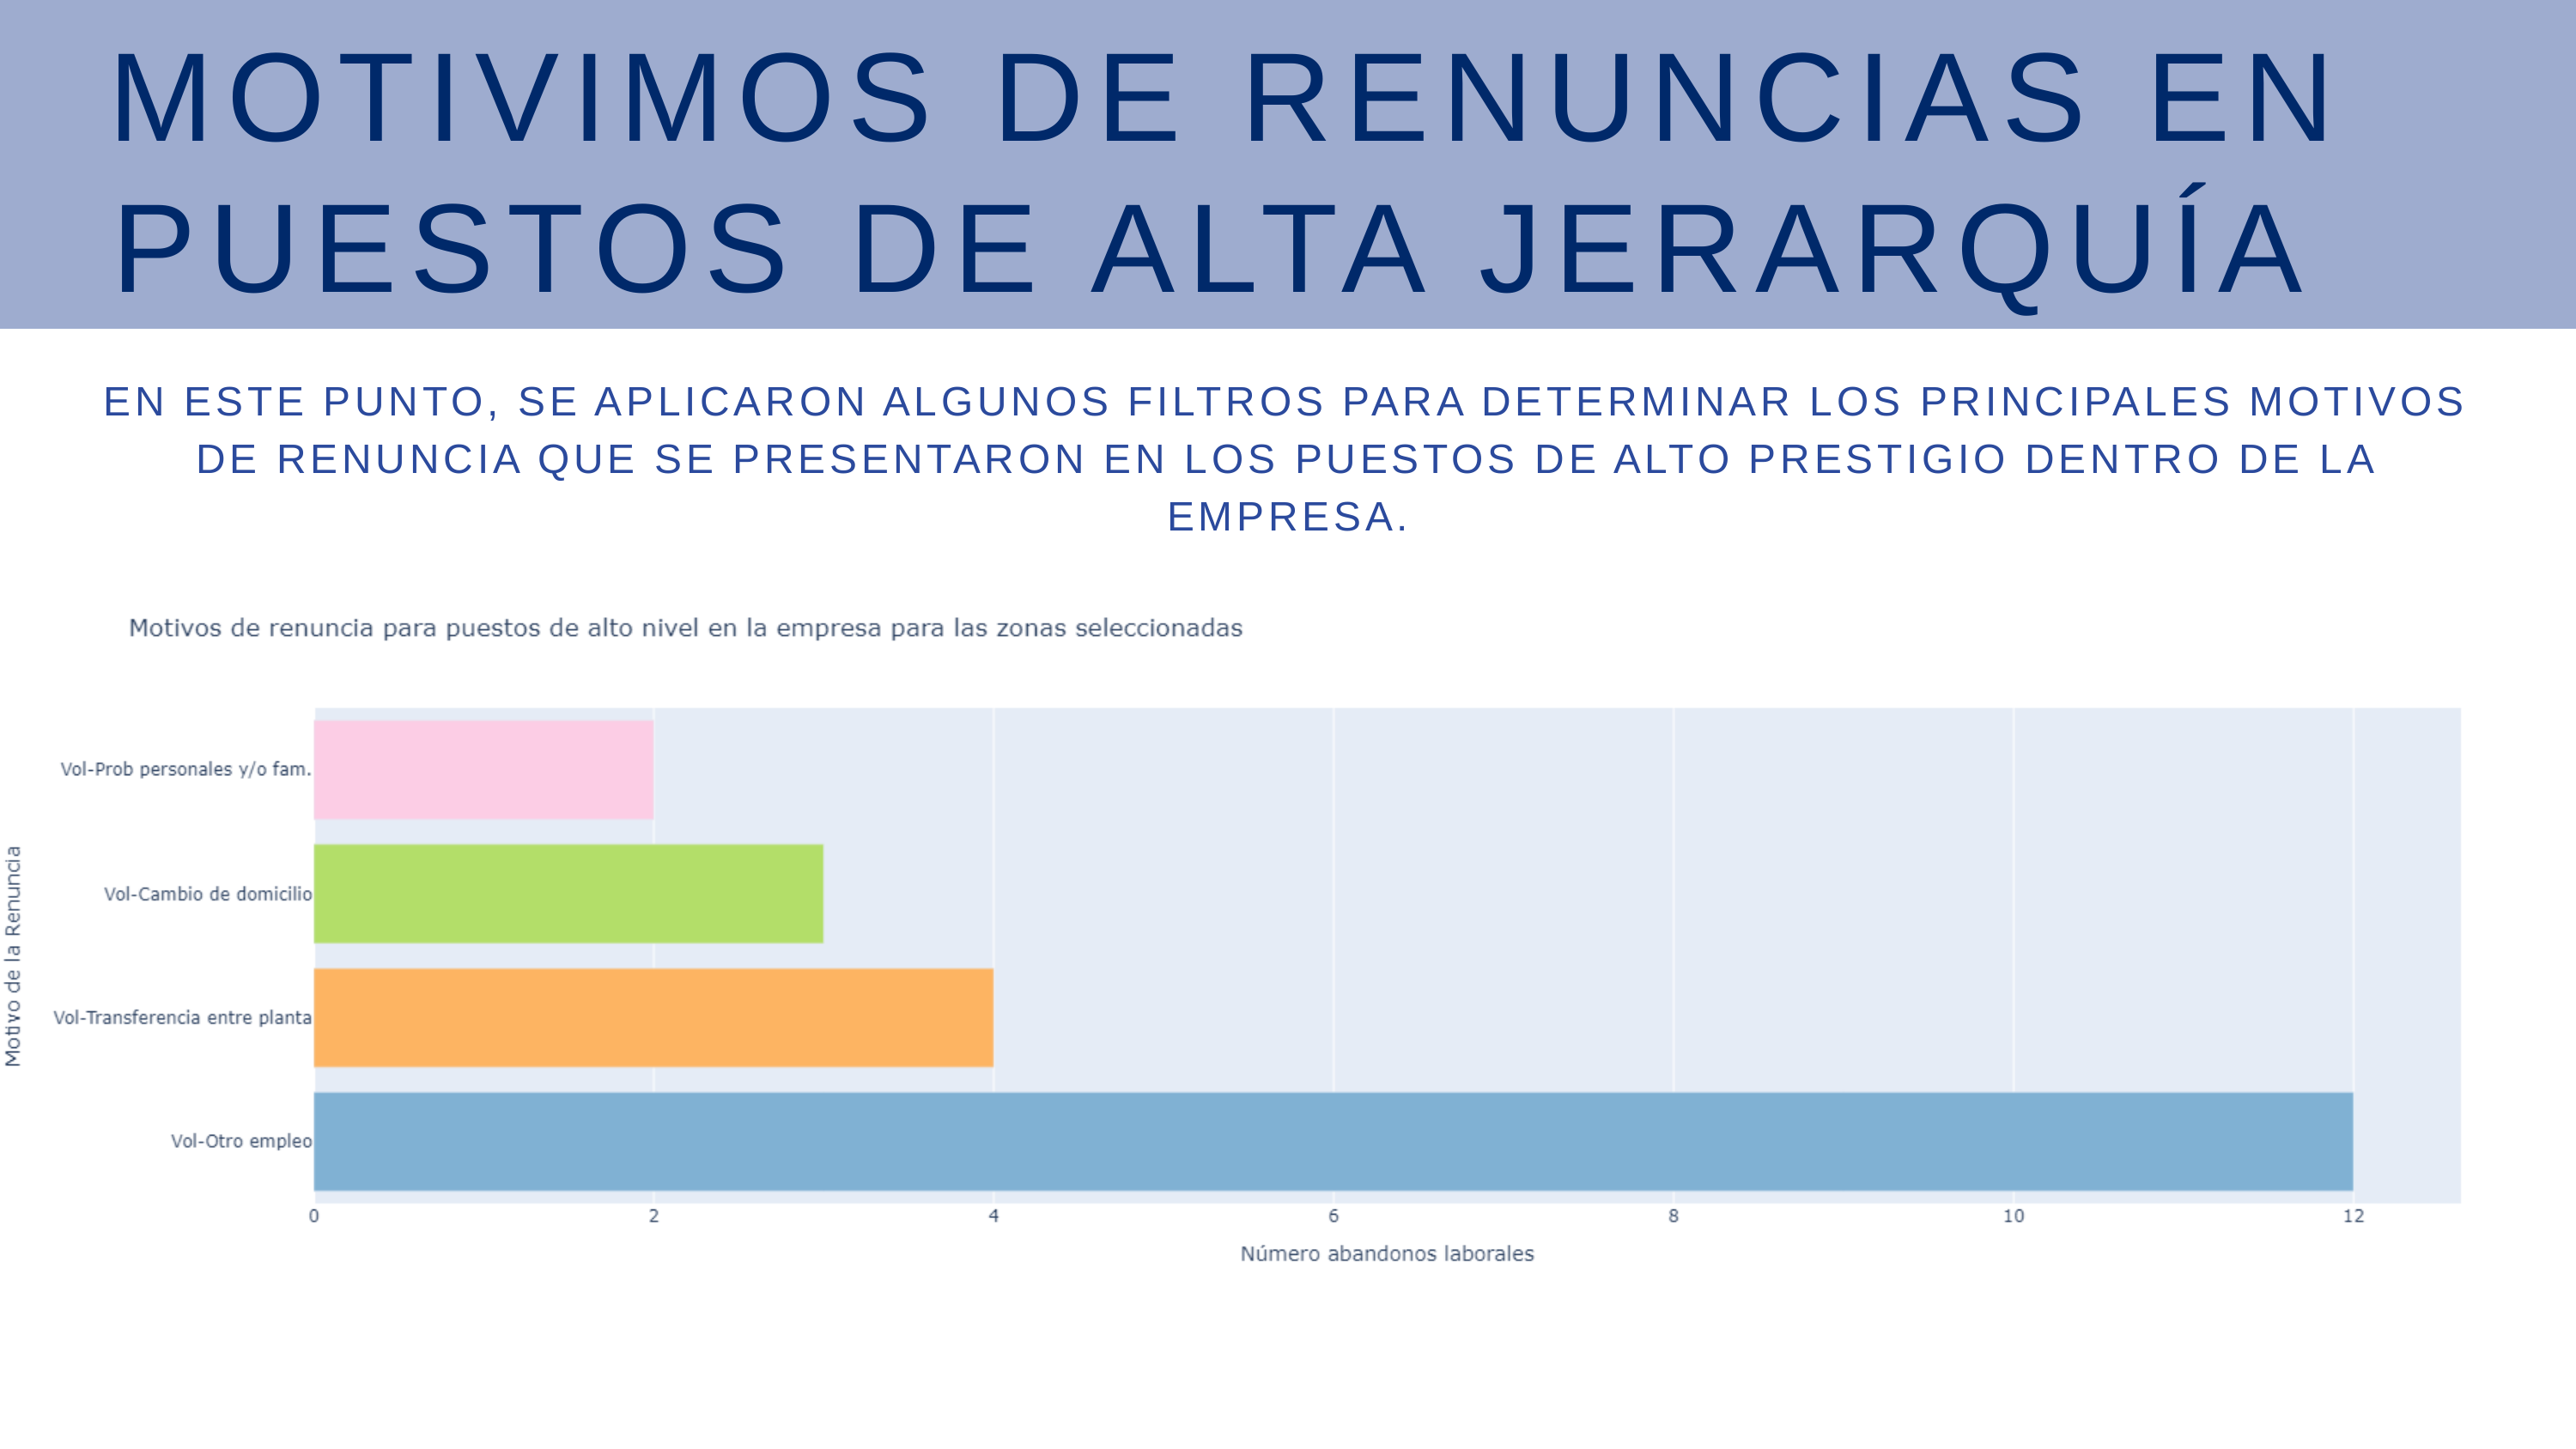

MOTIVIMOS DE RENUNCIAS EN PUESTOS DE ALTA JERARQUÍA

EN ESTE PUNTO, SE APLICARON ALGUNOS FILTROS PARA DETERMINAR LOS PRINCIPALES MOTIVOS DE RENUNCIA QUE SE PRESENTARON EN LOS PUESTOS DE ALTO PRESTIGIO DENTRO DE LA EMPRESA.